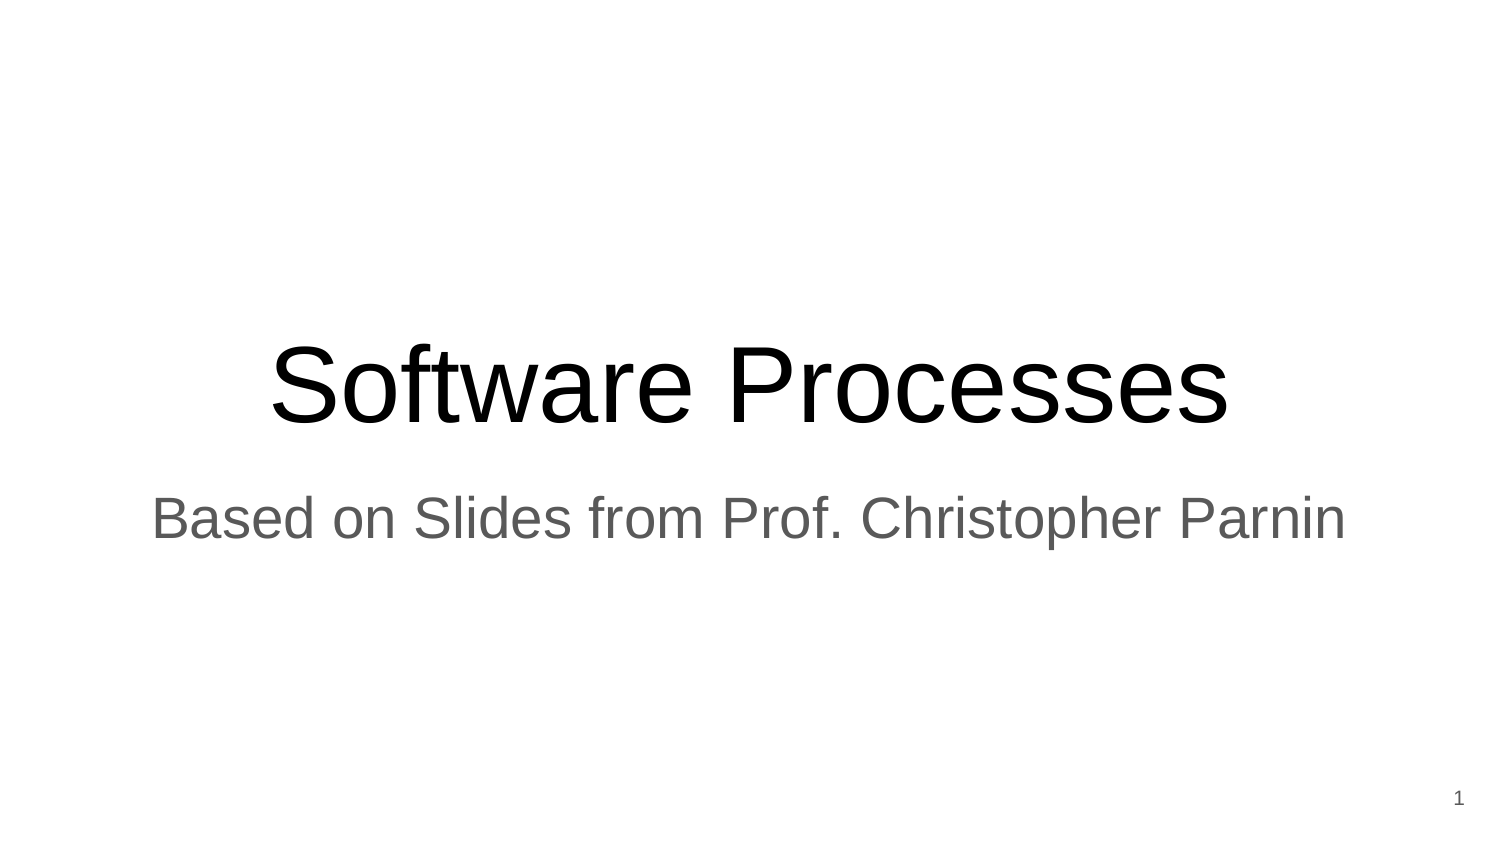

# Software Processes
Based on Slides from Prof. Christopher Parnin
1